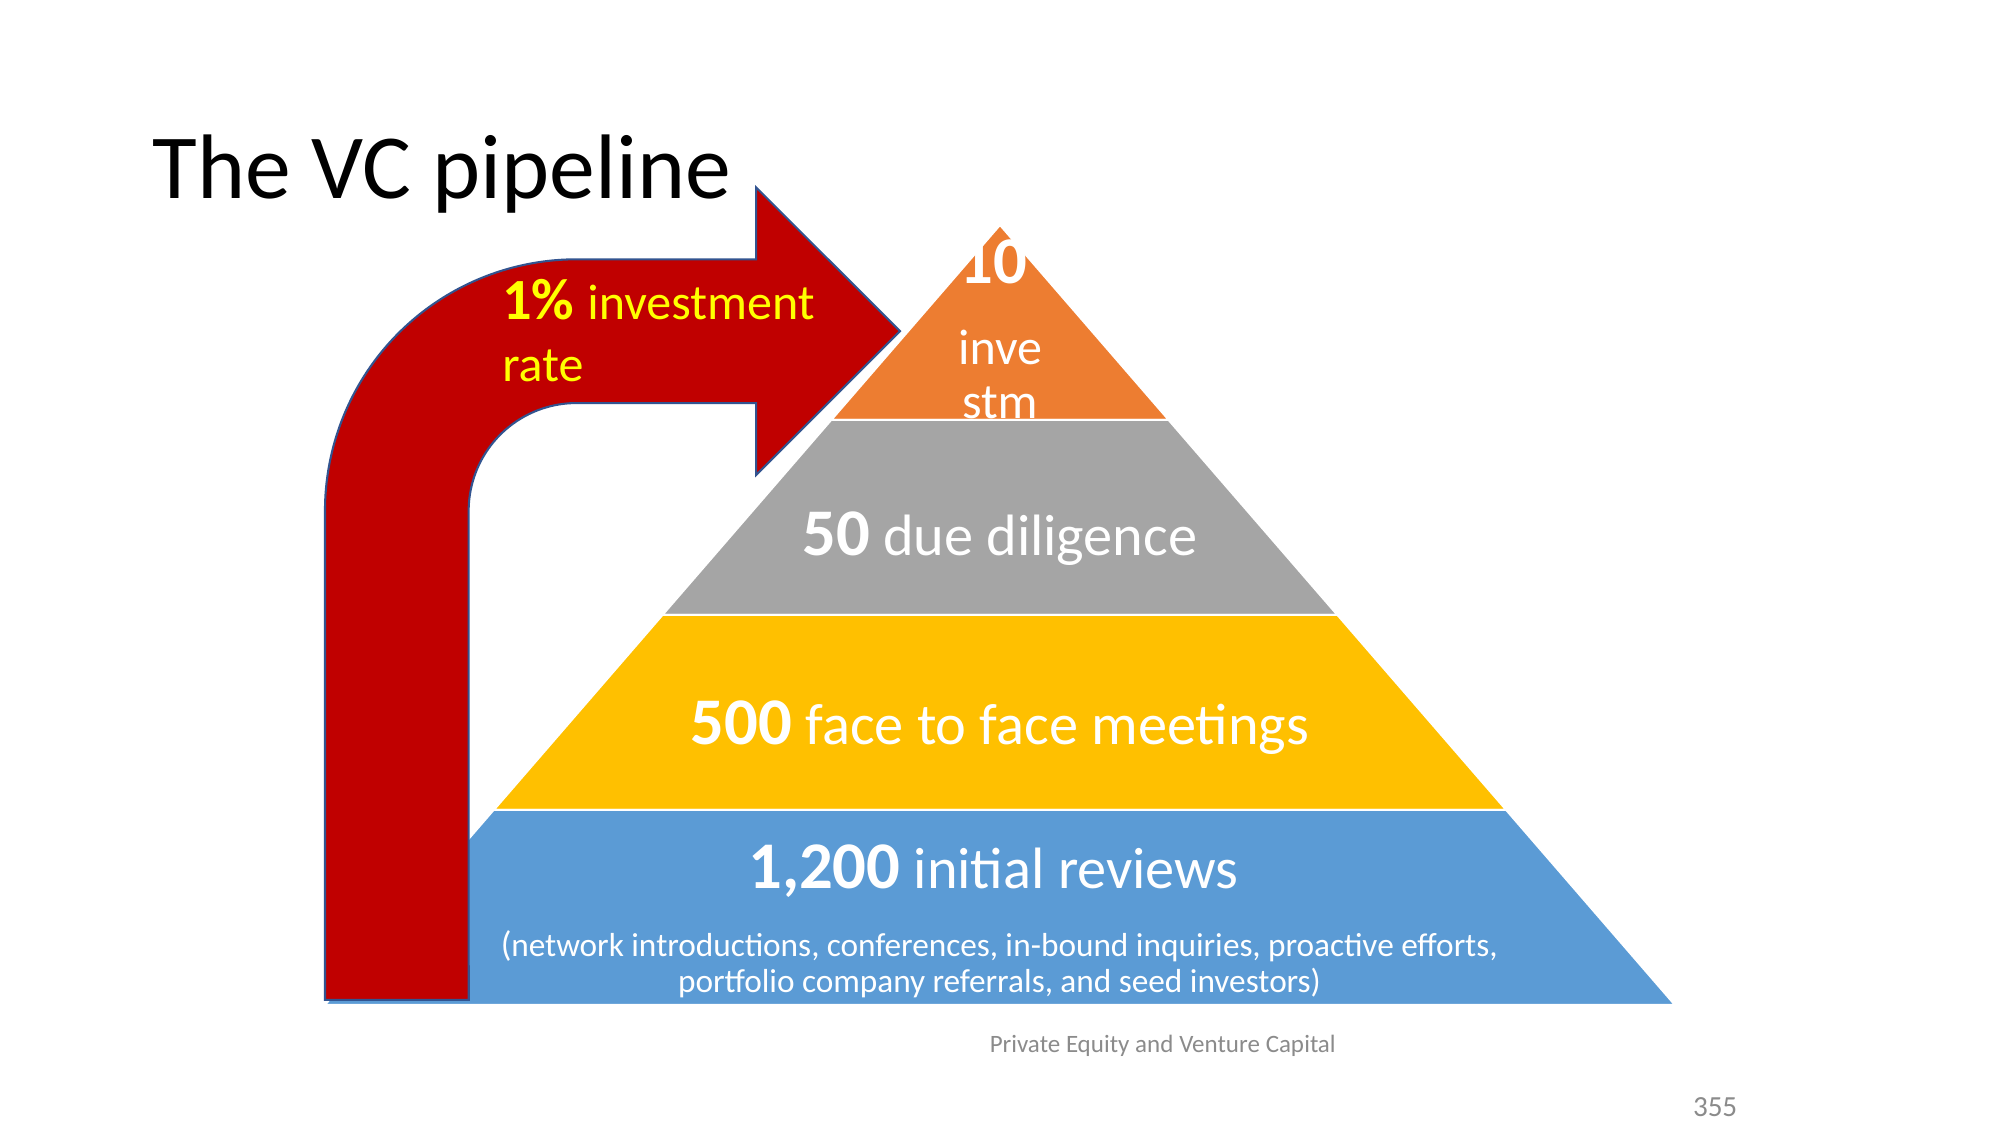

# The VC pipeline

10
investments
50 due diligence
500 face to face meetings
1,200 initial reviews
(network introductions, conferences, in-bound inquiries, proactive efforts, portfolio company referrals, and seed investors)
1% investment rate
Private Equity and Venture Capital
355